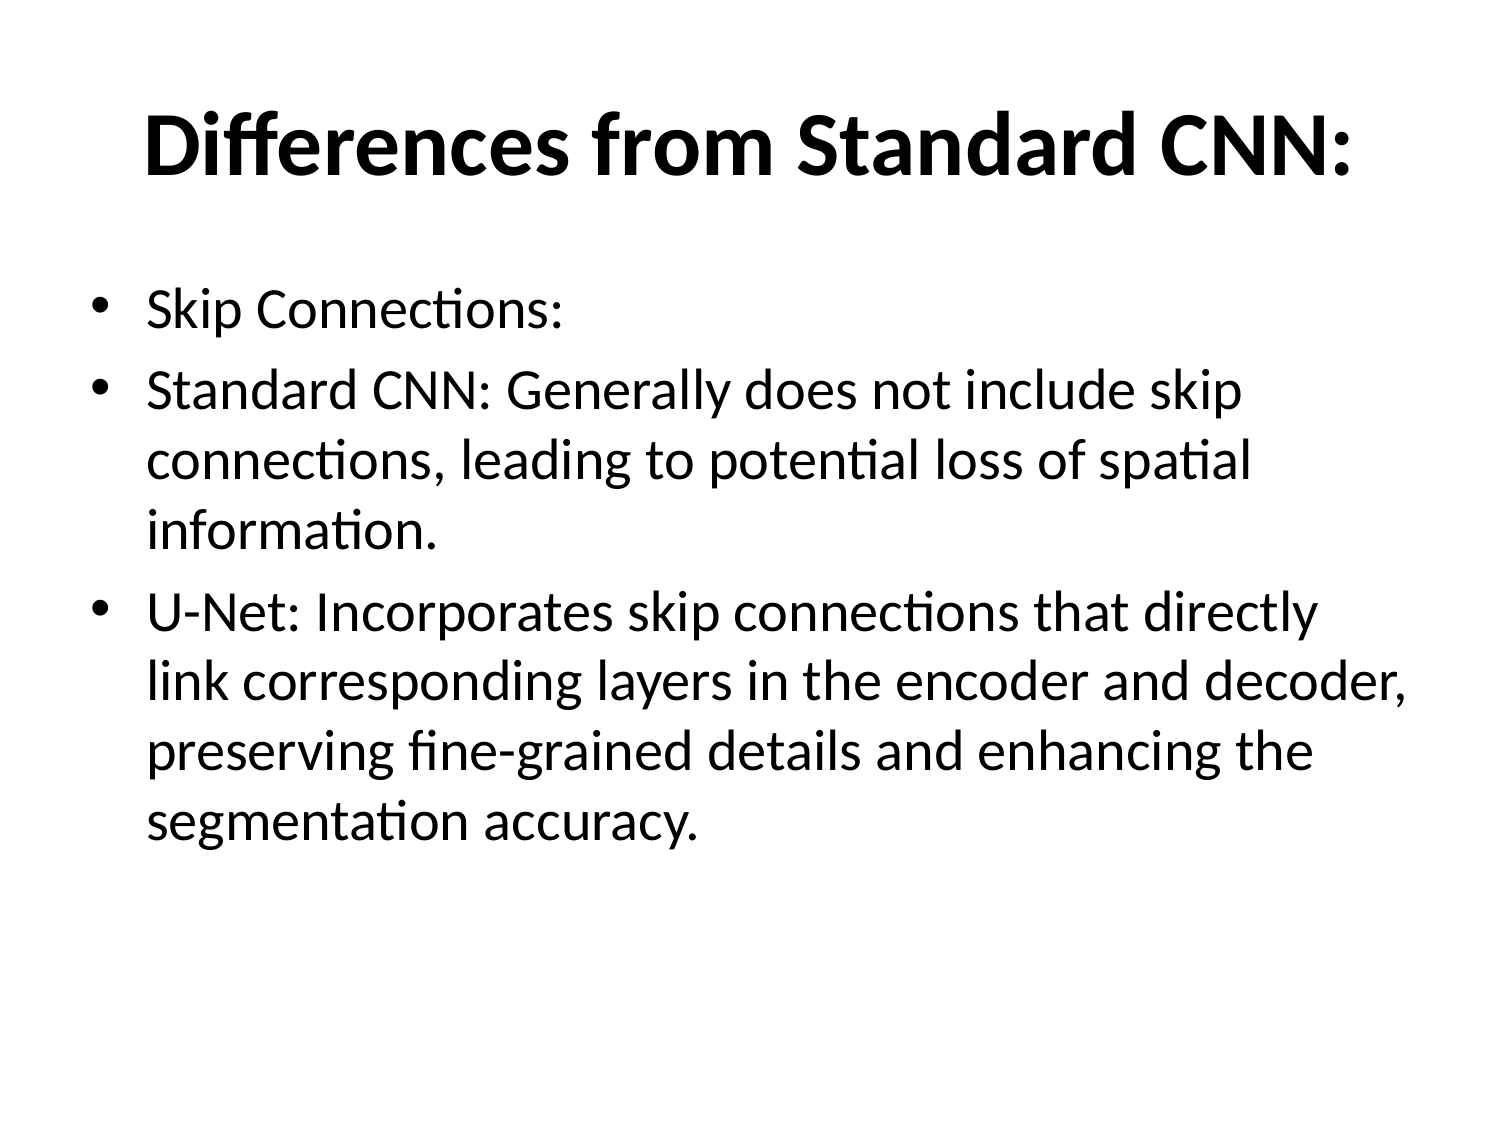

# Differences from Standard CNN:
Skip Connections:
Standard CNN: Generally does not include skip connections, leading to potential loss of spatial information.
U-Net: Incorporates skip connections that directly link corresponding layers in the encoder and decoder, preserving fine-grained details and enhancing the segmentation accuracy.